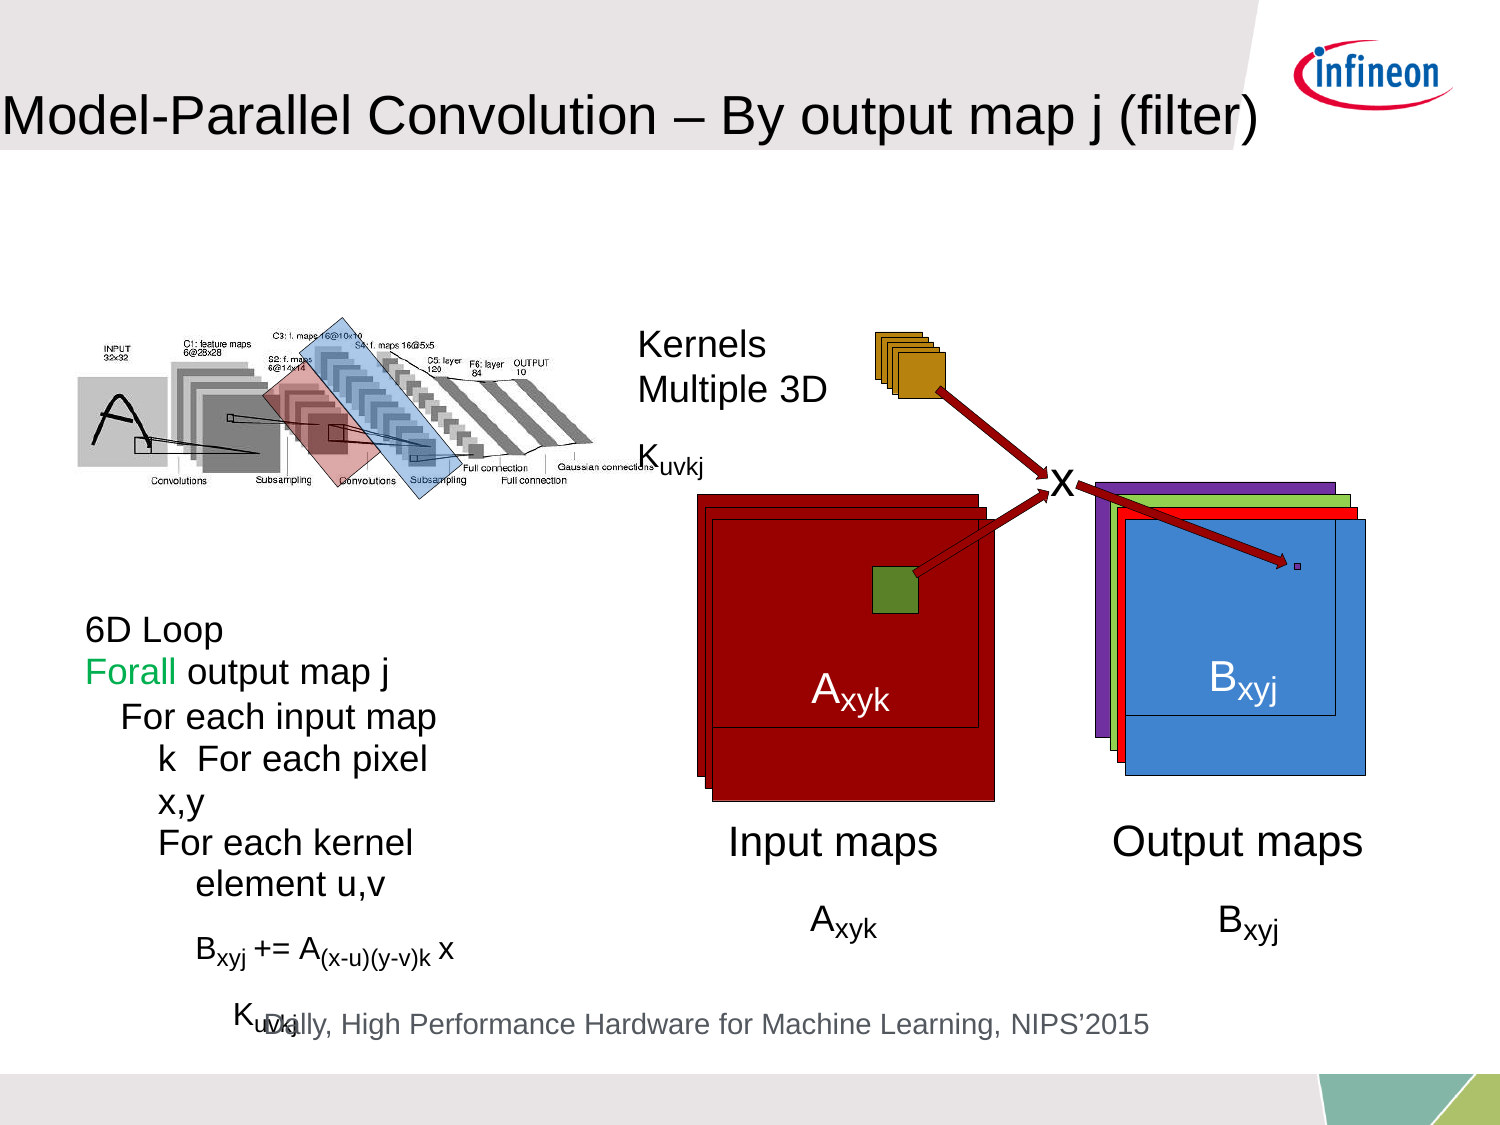

# Model-Parallel Convolution – By output map j (filter)
Kernels  Multiple 3D
Kuvkj

x

Axyk

Bxyj

Aij
Aij
Aij
Aij
6D Loop
Forall output map j
For each input map k  For each pixel x,y
For each kernel element u,v
Bxyj += A(x-u)(y-v)k x Kuvkj
Aij
Output maps  Bxyj
Input maps  Axyk
Dally, High Performance Hardware for Machine Learning, NIPS’2015